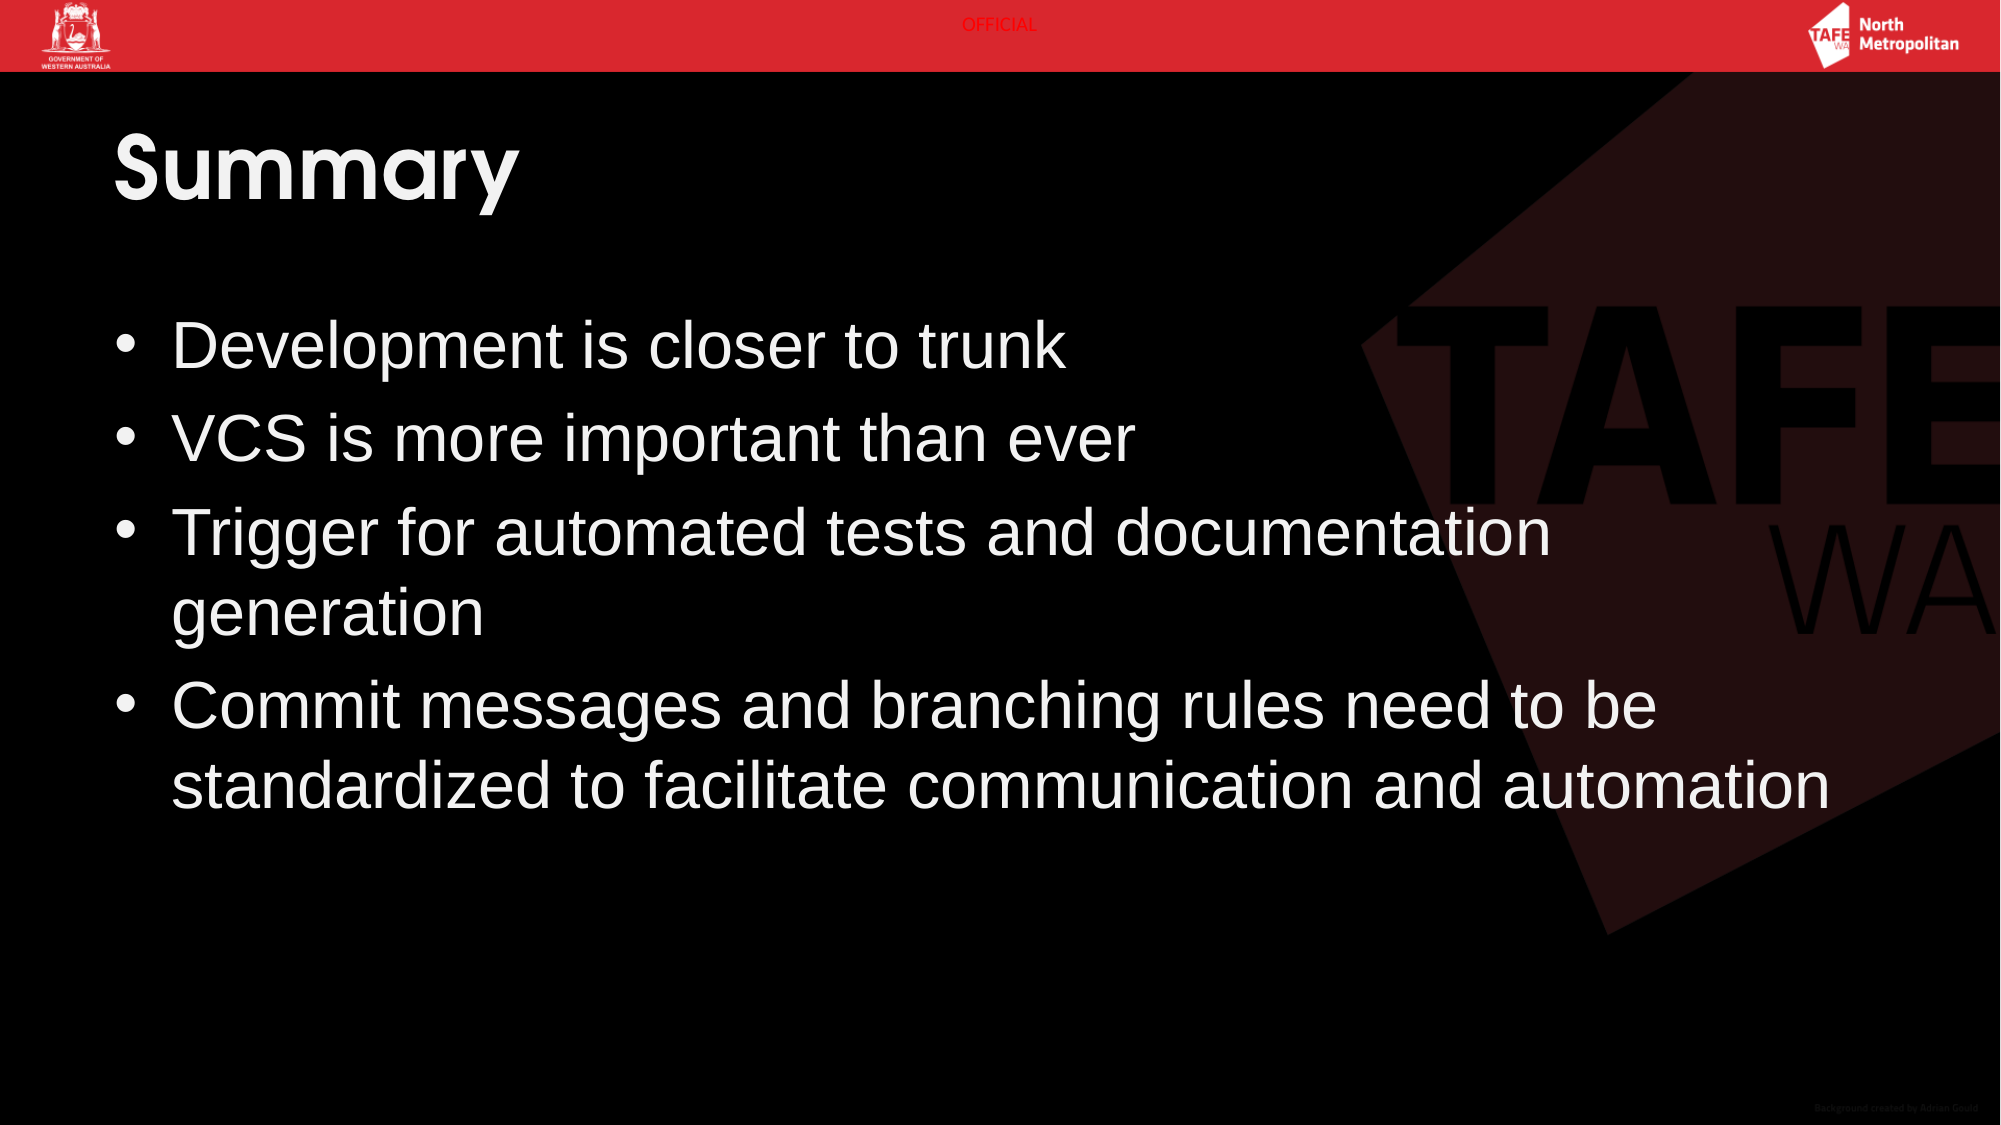

# Summary
Development is closer to trunk
VCS is more important than ever
Trigger for automated tests and documentation generation
Commit messages and branching rules need to be standardized to facilitate communication and automation